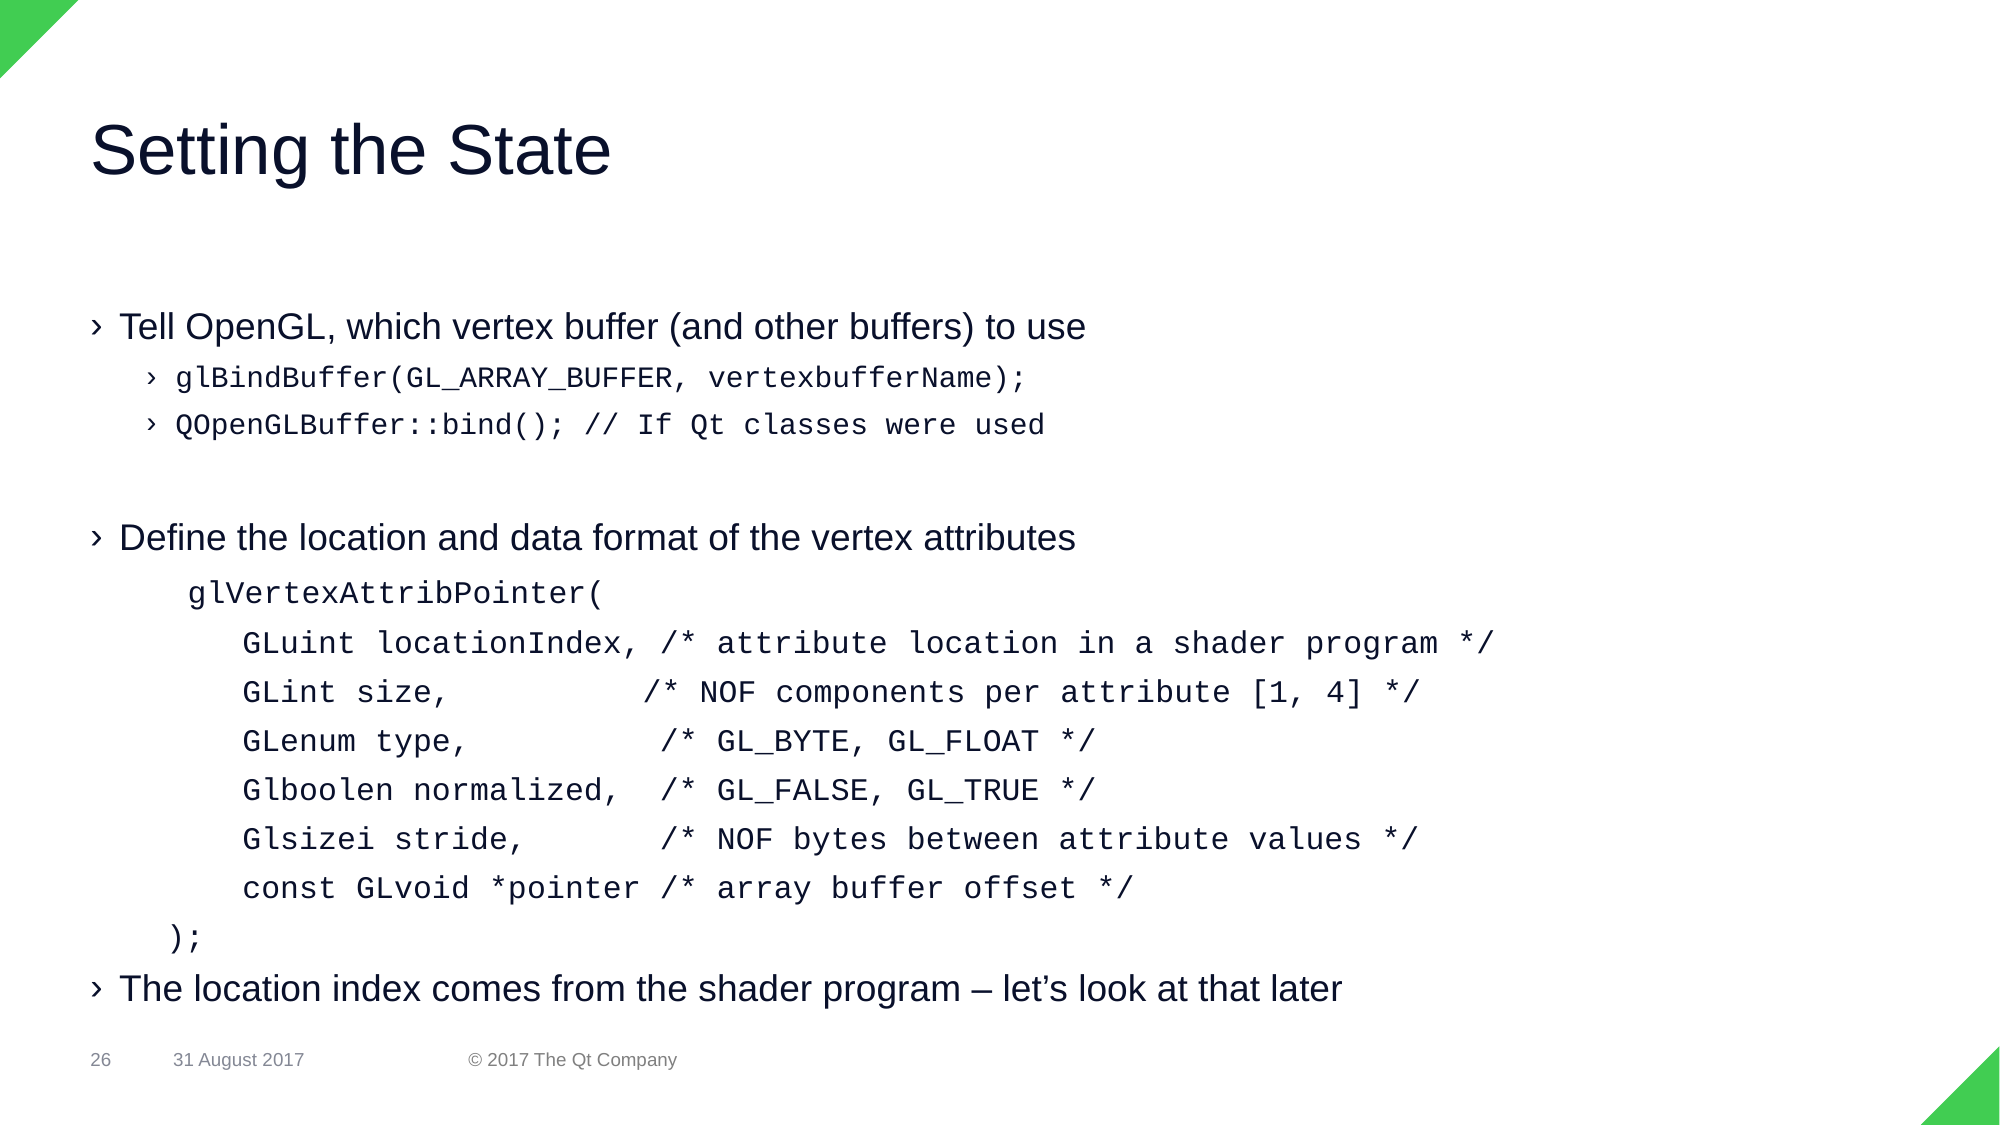

# Setting the State
Tell OpenGL, which vertex buffer (and other buffers) to use
glBindBuffer(GL_ARRAY_BUFFER, vertexbufferName);
QOpenGLBuffer::bind(); // If Qt classes were used

Define the location and data format of the vertex attributes
     glVertexAttribPointer(
        GLuint locationIndex, /* attribute location in a shader program */
        GLint size, 	        /* NOF components per attribute [1, 4] */
        GLenum type,          /* GL_BYTE, GL_FLOAT */
        Glboolen normalized,  /* GL_FALSE, GL_TRUE */
        Glsizei stride,       /* NOF bytes between attribute values */
        const GLvoid *pointer /* array buffer offset */
    );
The location index comes from the shader program – let’s look at that later

26
31 August 2017
© 2017 The Qt Company